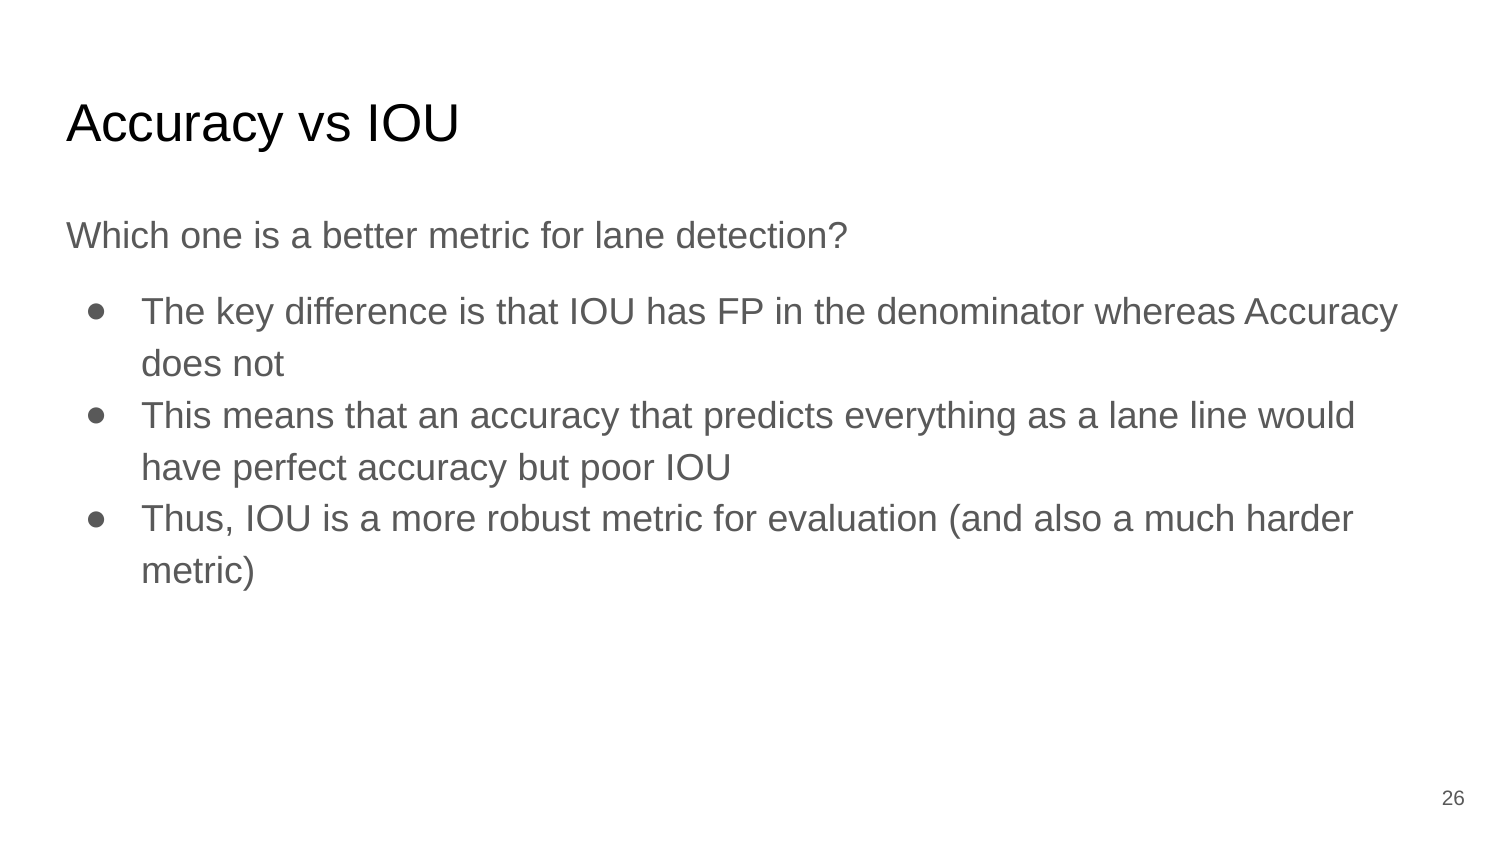

# Accuracy vs IOU
Which one is a better metric for lane detection?
The key difference is that IOU has FP in the denominator whereas Accuracy does not
This means that an accuracy that predicts everything as a lane line would have perfect accuracy but poor IOU
Thus, IOU is a more robust metric for evaluation (and also a much harder metric)
26